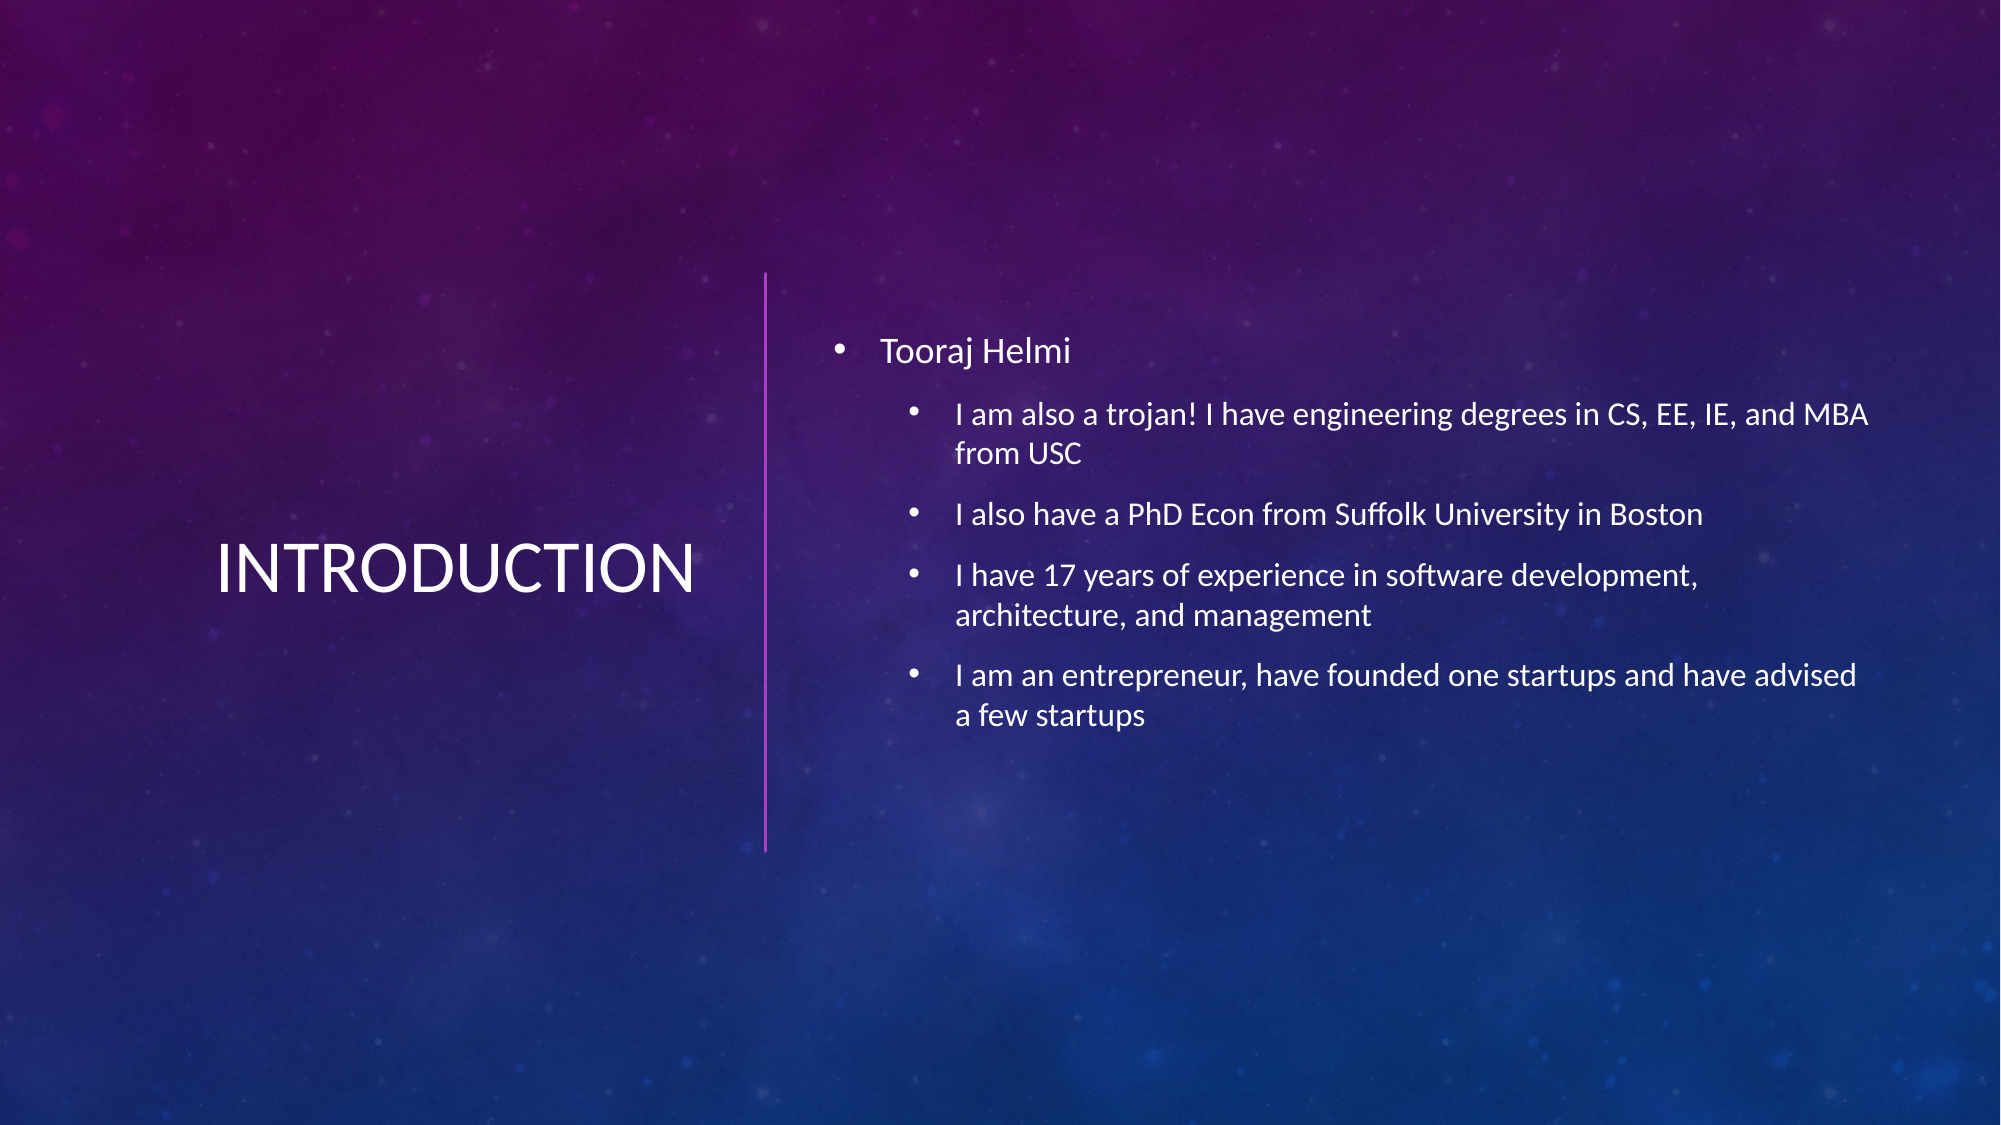

# Introduction
Tooraj Helmi
I am also a trojan! I have engineering degrees in CS, EE, IE, and MBA from USC
I also have a PhD Econ from Suffolk University in Boston
I have 17 years of experience in software development, architecture, and management
I am an entrepreneur, have founded one startups and have advised a few startups